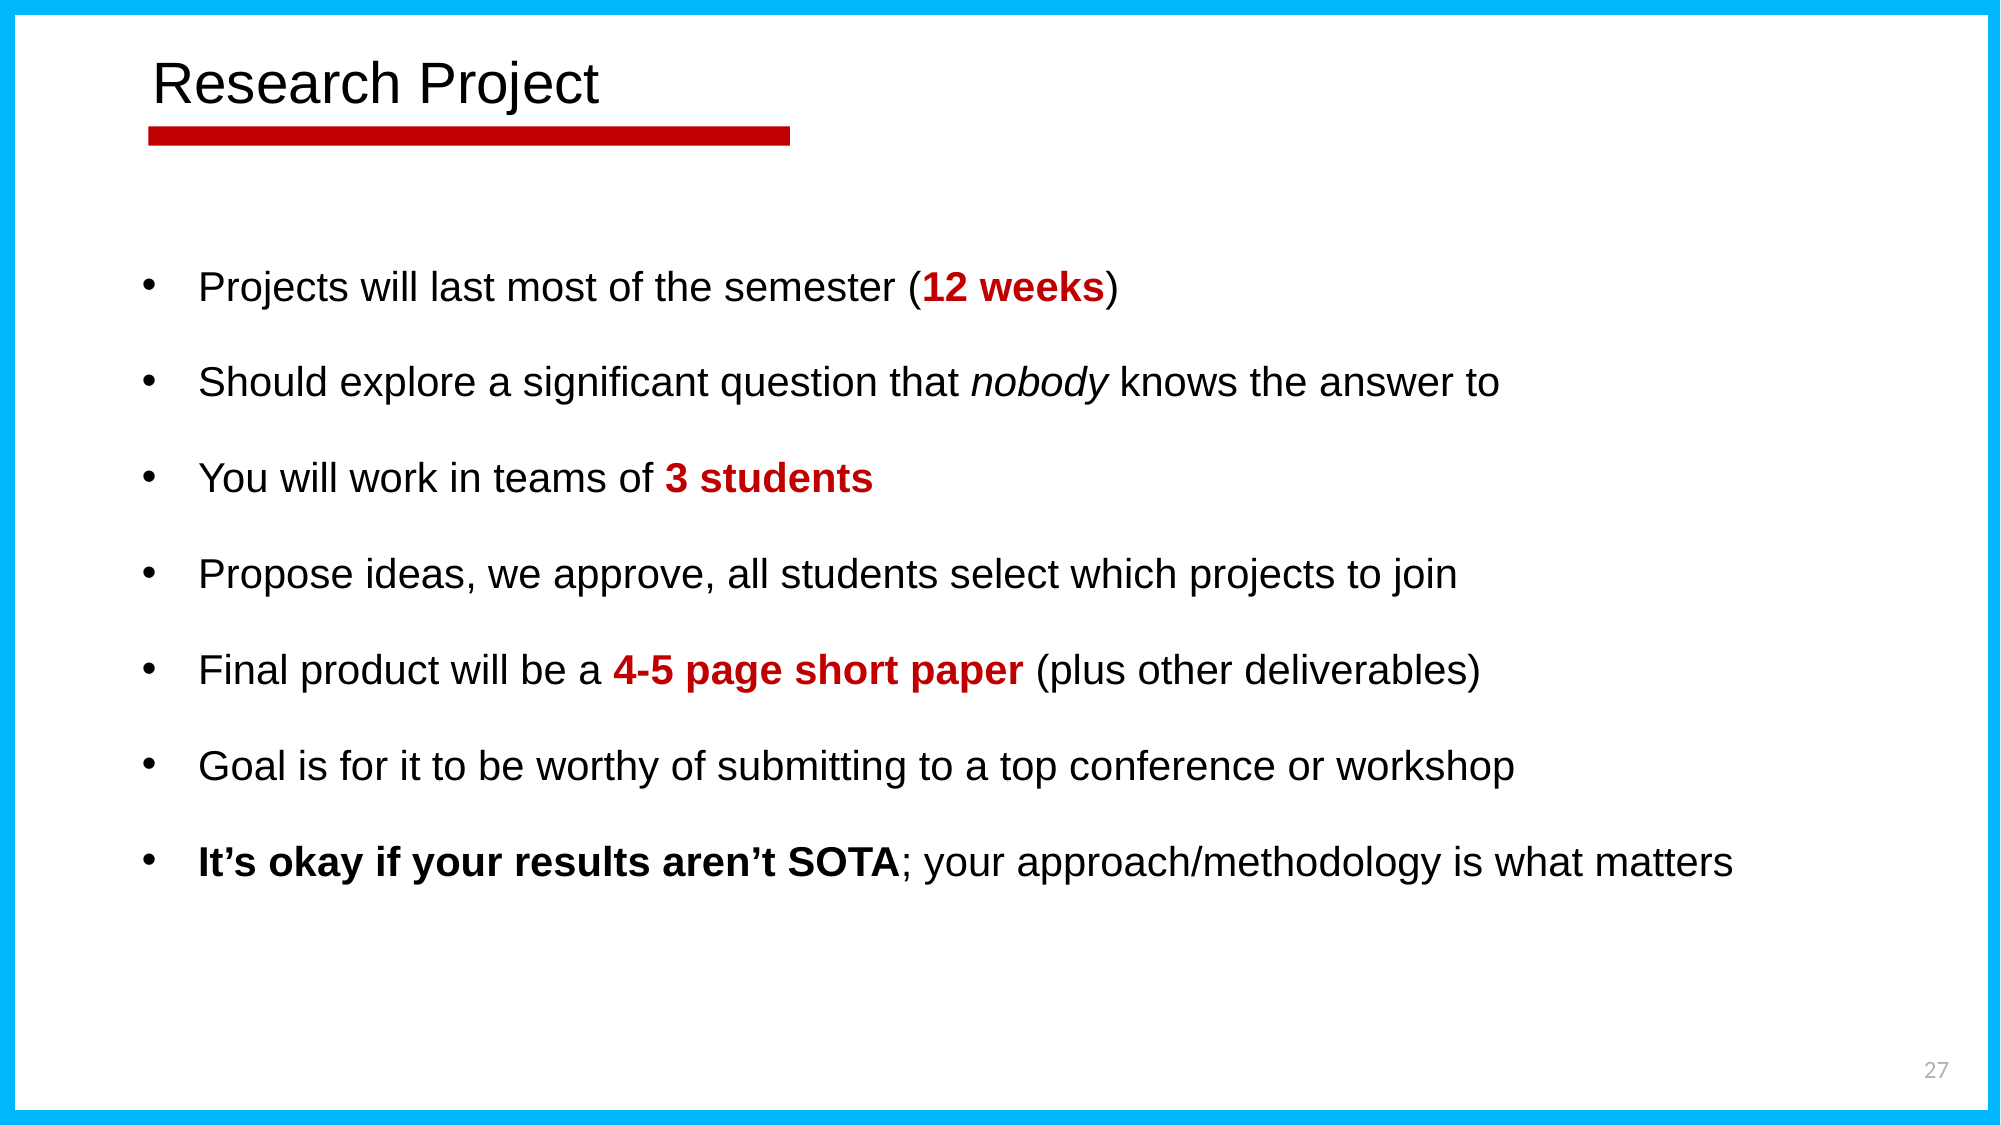

# Research Project

Projects will last most of the semester (12 weeks)
Should explore a significant question that nobody knows the answer to
You will work in teams of 3 students
Propose ideas, we approve, all students select which projects to join
Final product will be a 4-5 page short paper (plus other deliverables)
Goal is for it to be worthy of submitting to a top conference or workshop
It’s okay if your results aren’t SOTA; your approach/methodology is what matters
27